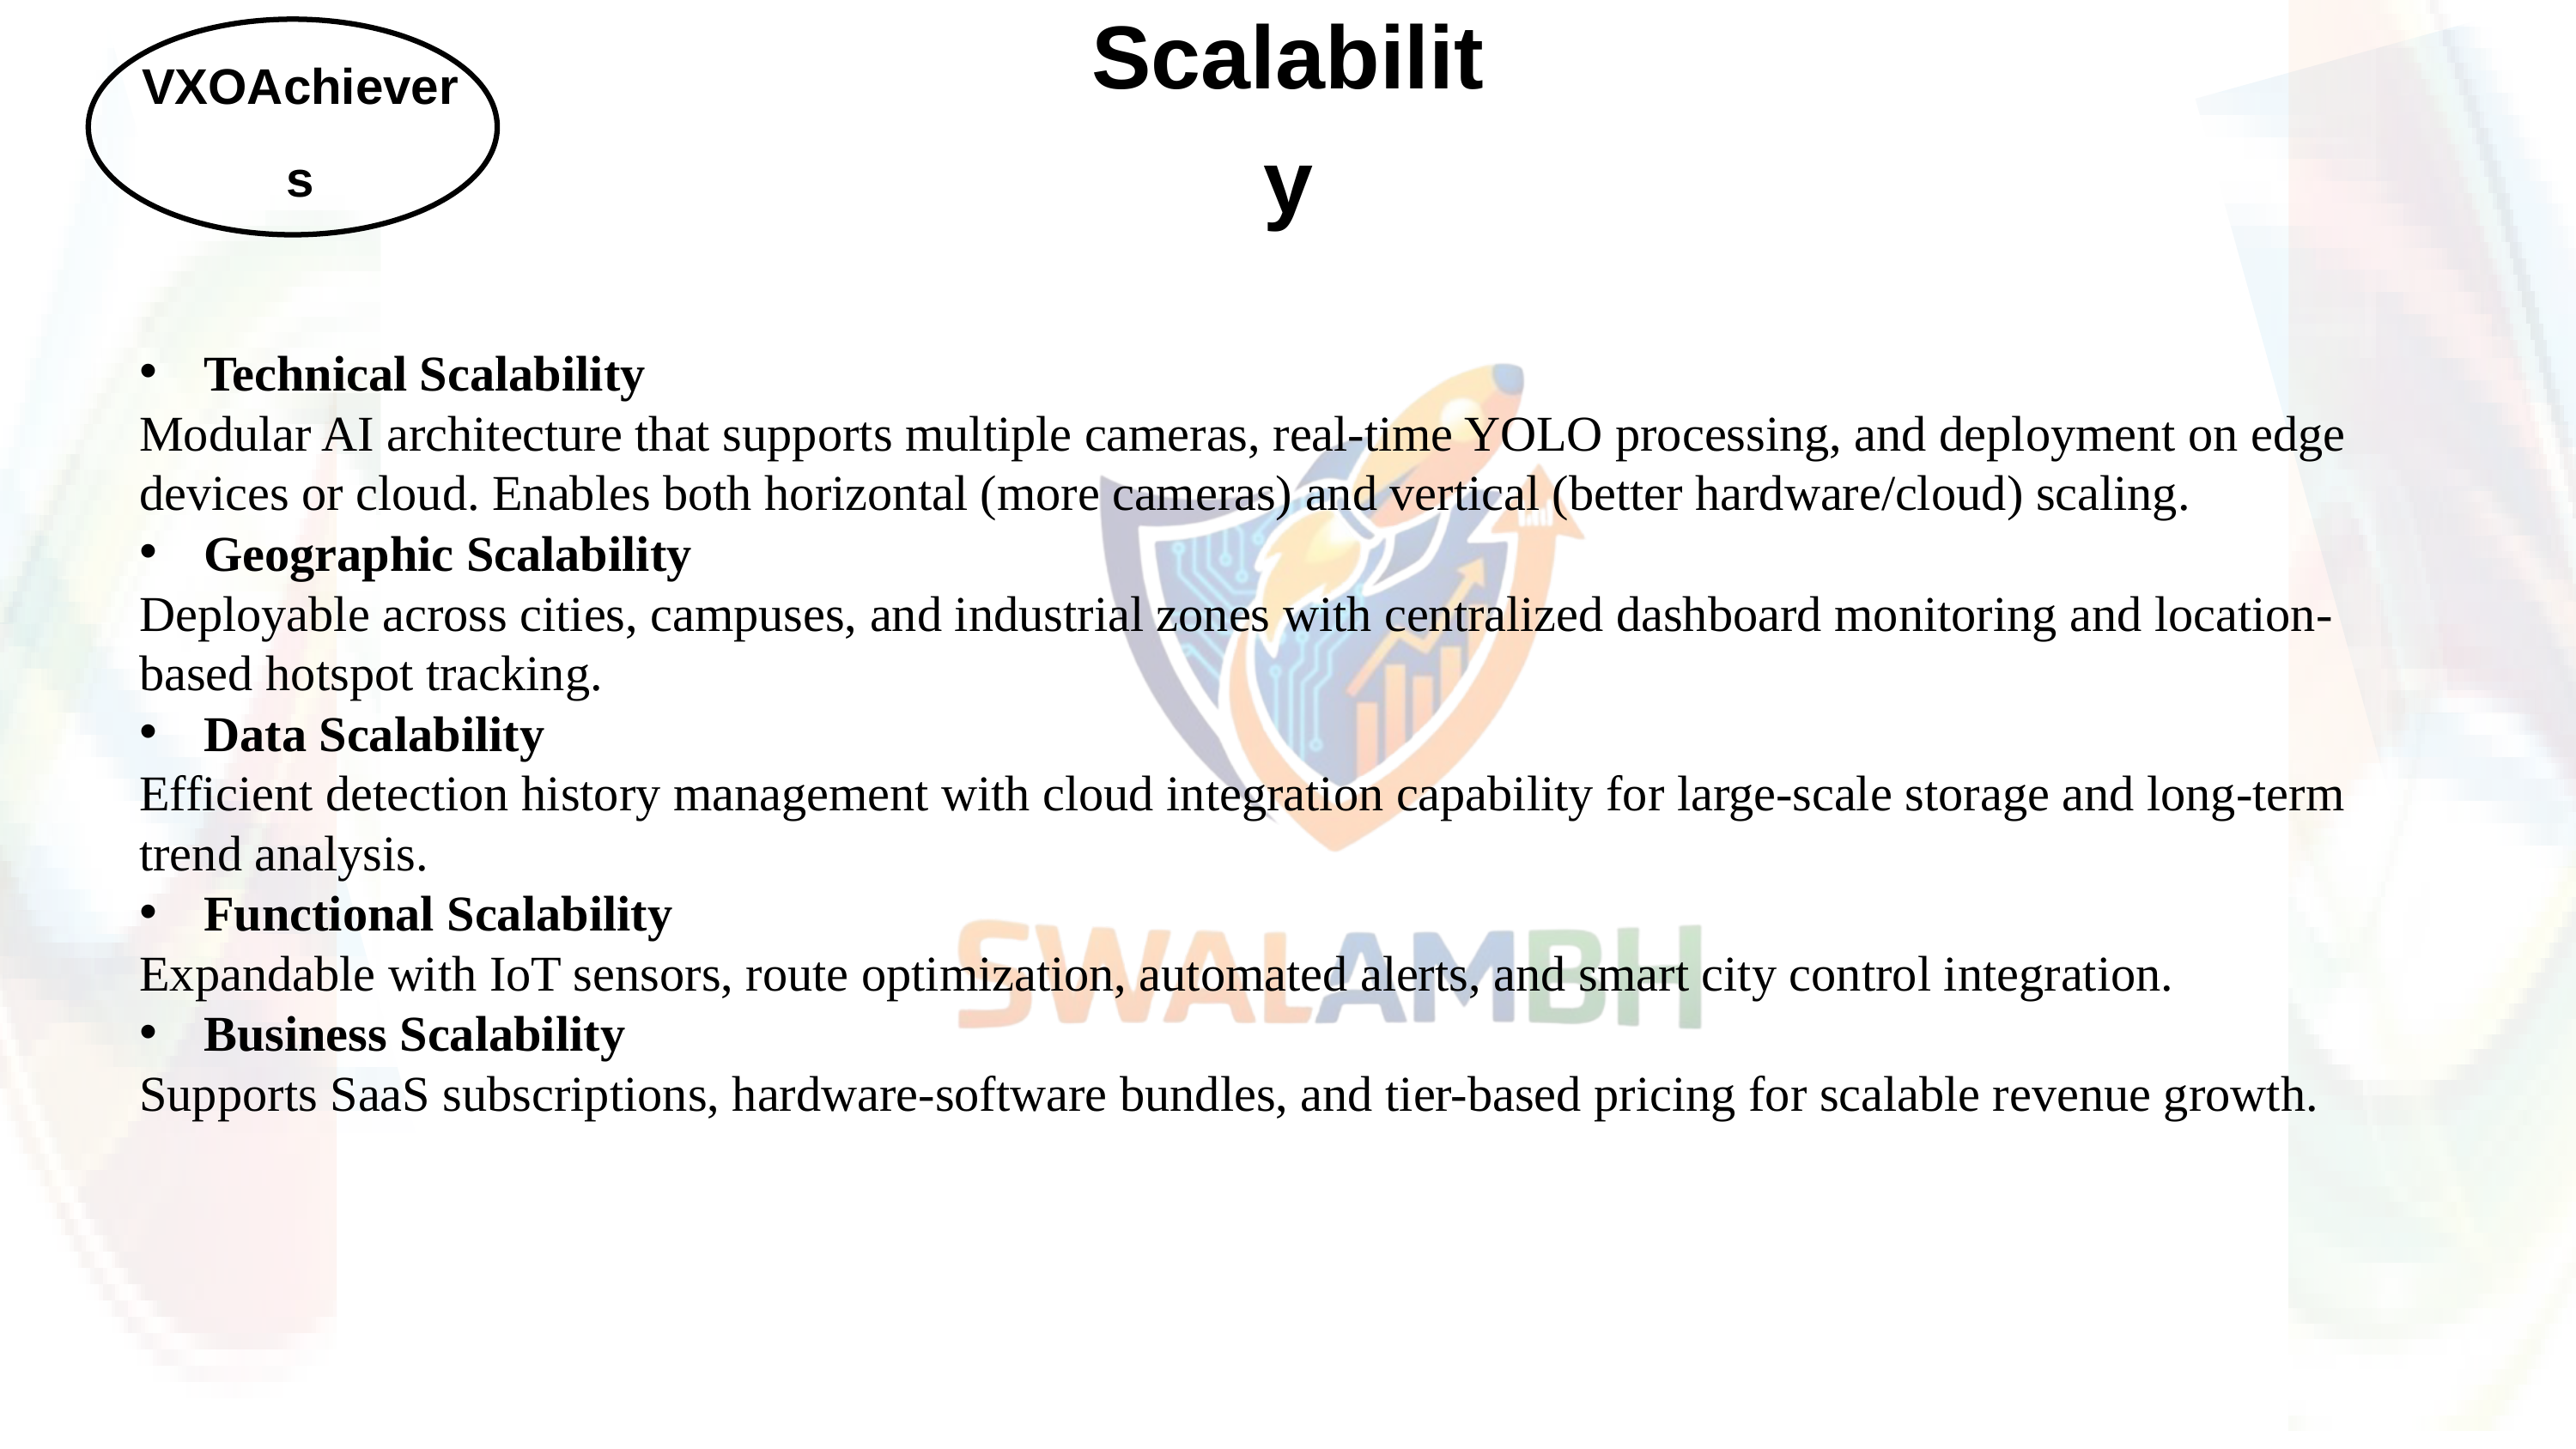

Scalability

VXOAchievers

Technical Scalability
Modular AI architecture that supports multiple cameras, real-time YOLO processing, and deployment on edge devices or cloud. Enables both horizontal (more cameras) and vertical (better hardware/cloud) scaling.
Geographic Scalability
Deployable across cities, campuses, and industrial zones with centralized dashboard monitoring and location-based hotspot tracking.
Data Scalability
Efficient detection history management with cloud integration capability for large-scale storage and long-term trend analysis.
Functional Scalability
Expandable with IoT sensors, route optimization, automated alerts, and smart city control integration.
Business Scalability
Supports SaaS subscriptions, hardware-software bundles, and tier-based pricing for scalable revenue growth.